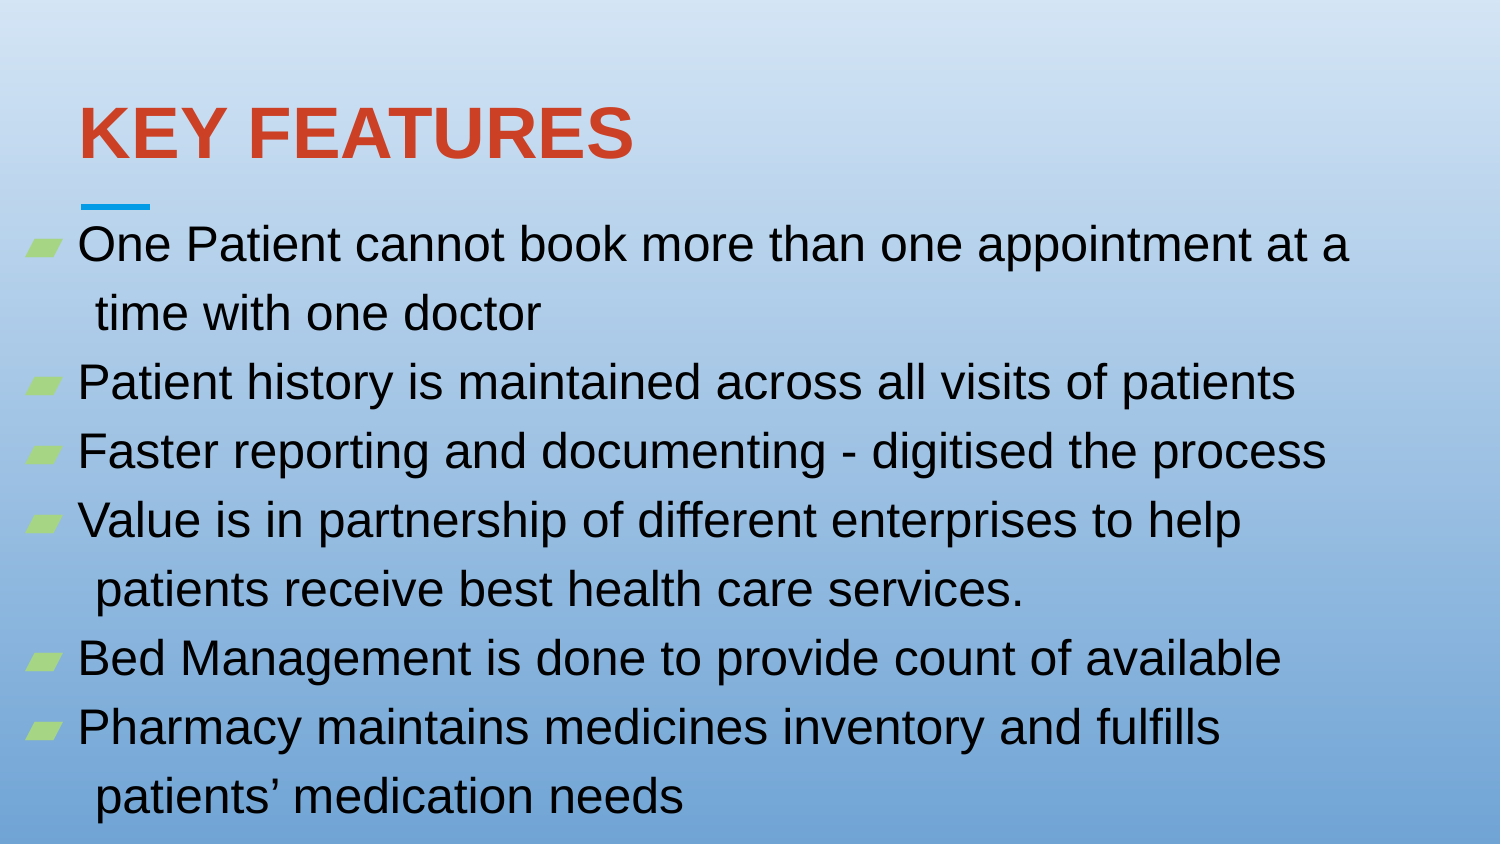

# KEY FEATURES
▰ One Patient cannot book more than one appointment at a
     time with one doctor
▰ Patient history is maintained across all visits of patients
▰ Faster reporting and documenting - digitised the process
▰ Value is in partnership of different enterprises to help
     patients receive best health care services.
▰ Bed Management is done to provide count of available
▰ Pharmacy maintains medicines inventory and fulfills
     patients’ medication needs